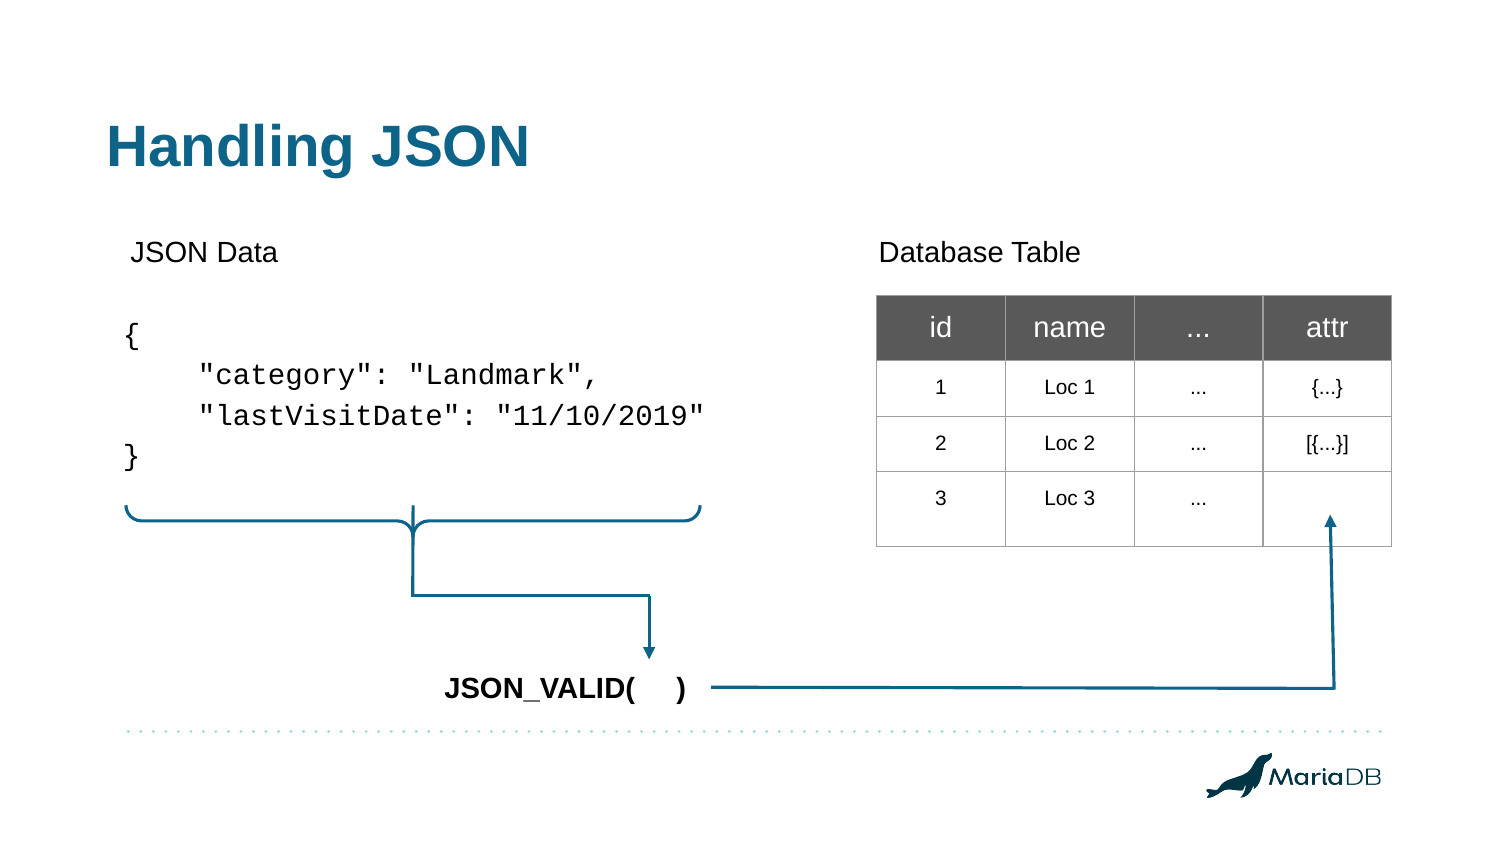

# Handling JSON
JSON Data
Database Table

{
"category": "Landmark", "lastVisitDate": "11/10/2019"
}
| id | name | ... | attr |
| --- | --- | --- | --- |
| 1 | Loc 1 | ... | {...} |
| 2 | Loc 2 | ... | [{...}] |
| 3 | Loc 3 | ... |  |
JSON_VALID(     )